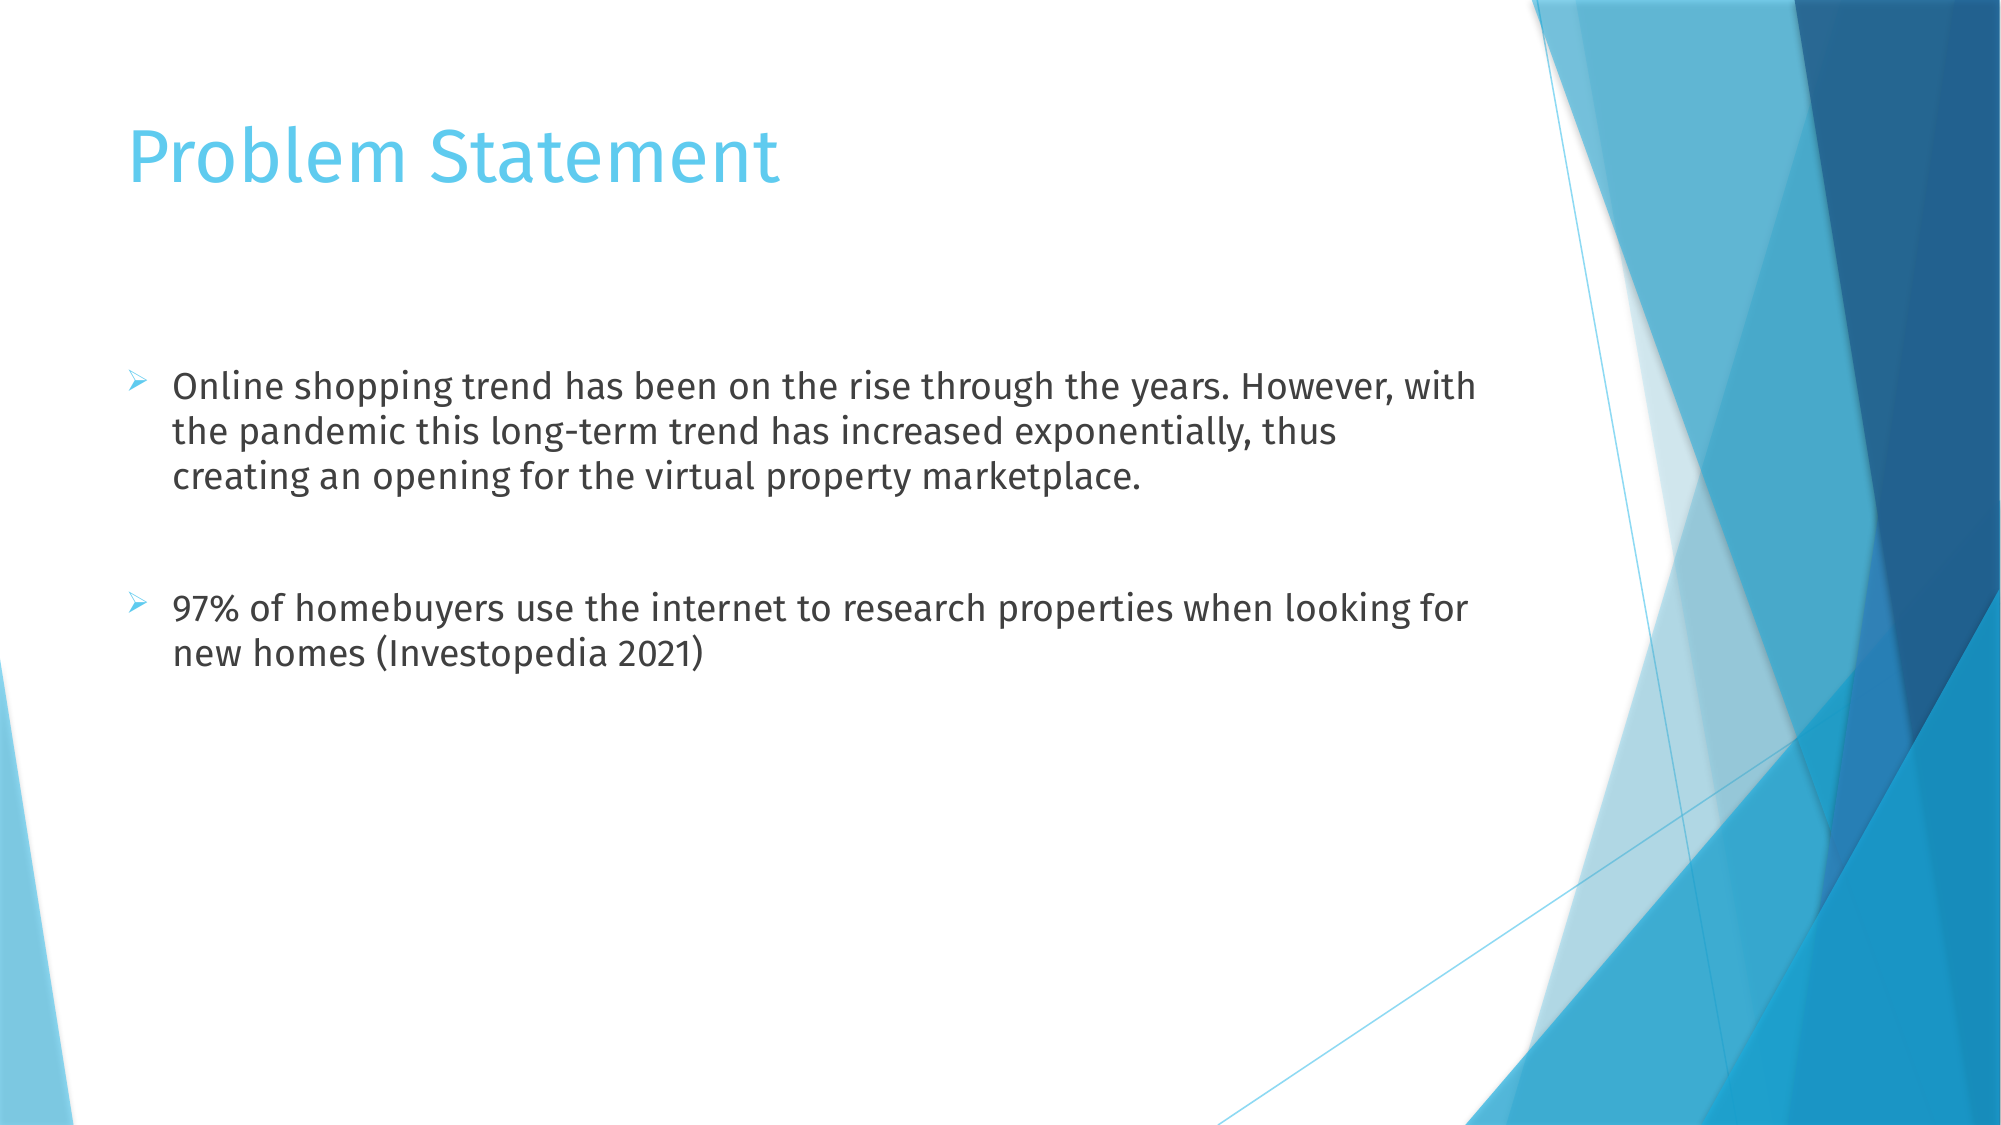

# Problem Statement
Online shopping trend has been on the rise through the years. However, with the pandemic this long-term trend has increased exponentially, thus creating an opening for the virtual property marketplace.

97% of homebuyers use the internet to research properties when looking for new homes (Investopedia 2021)